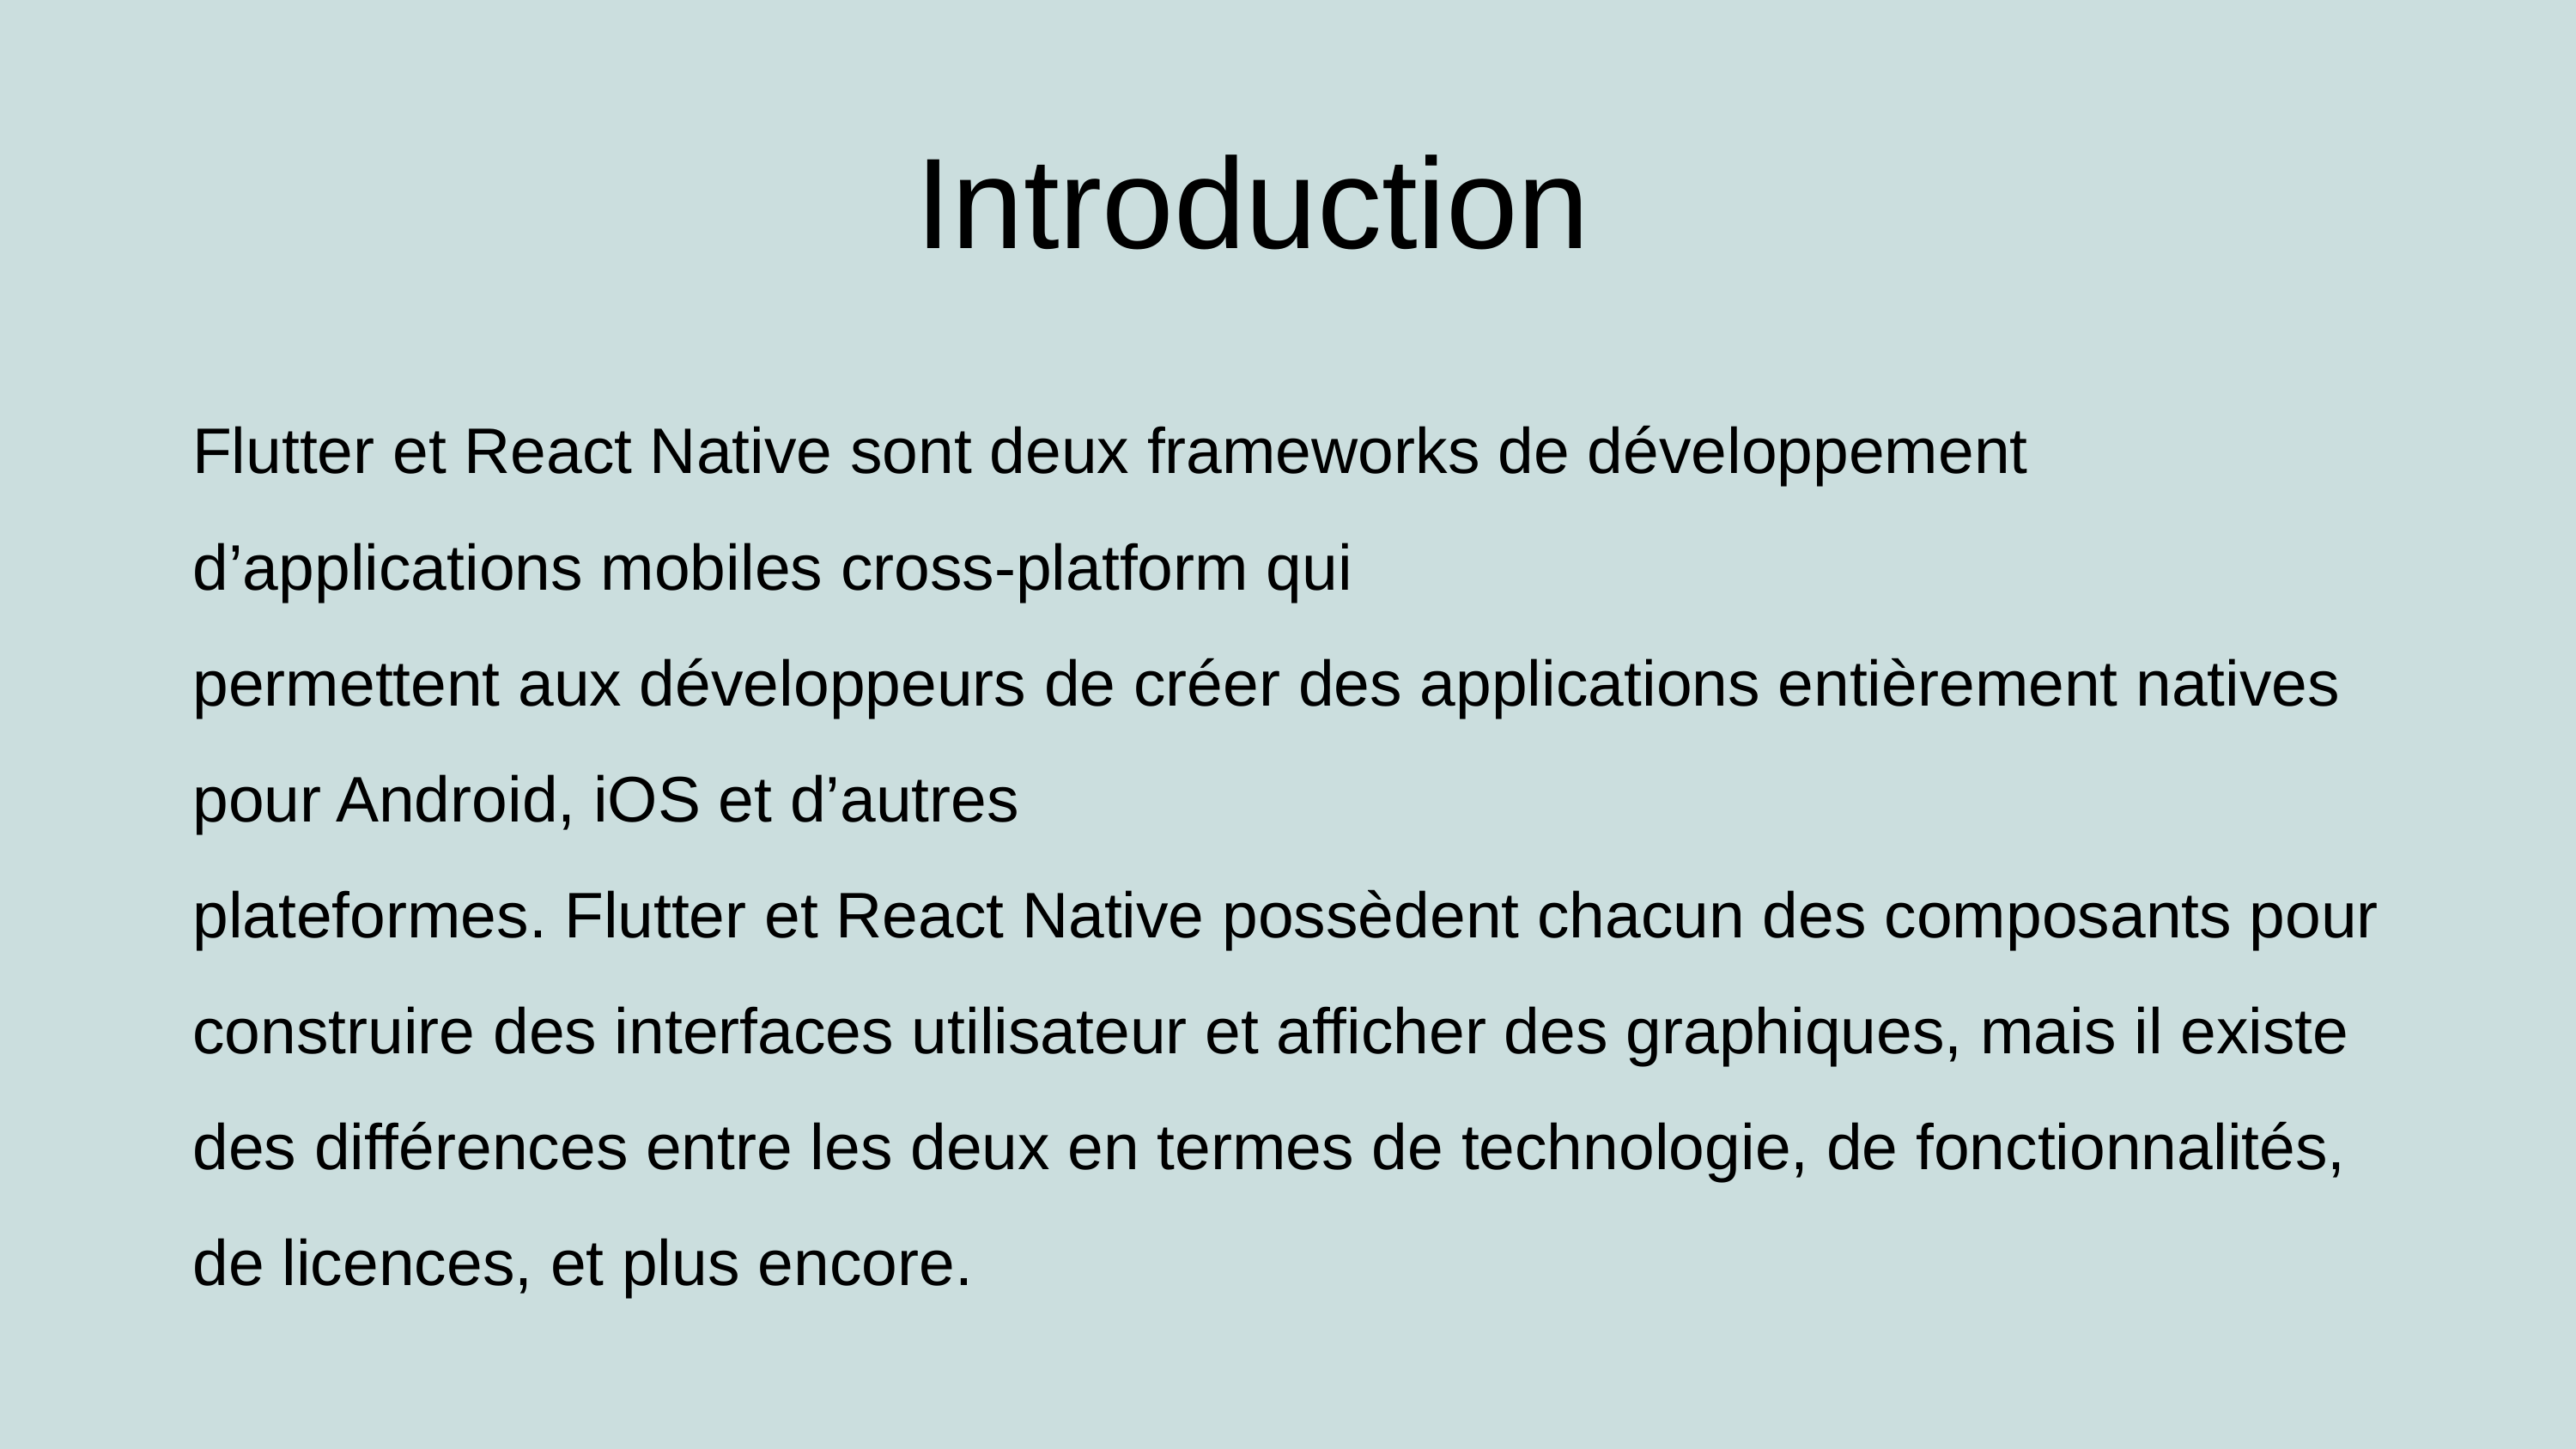

Introduction

Flutter et React Native sont deux frameworks de développement d’applications mobiles cross-platform qui
permettent aux développeurs de créer des applications entièrement natives pour Android, iOS et d’autres
plateformes. Flutter et React Native possèdent chacun des composants pour construire des interfaces utilisateur et afficher des graphiques, mais il existe des différences entre les deux en termes de technologie, de fonctionnalités, de licences, et plus encore.